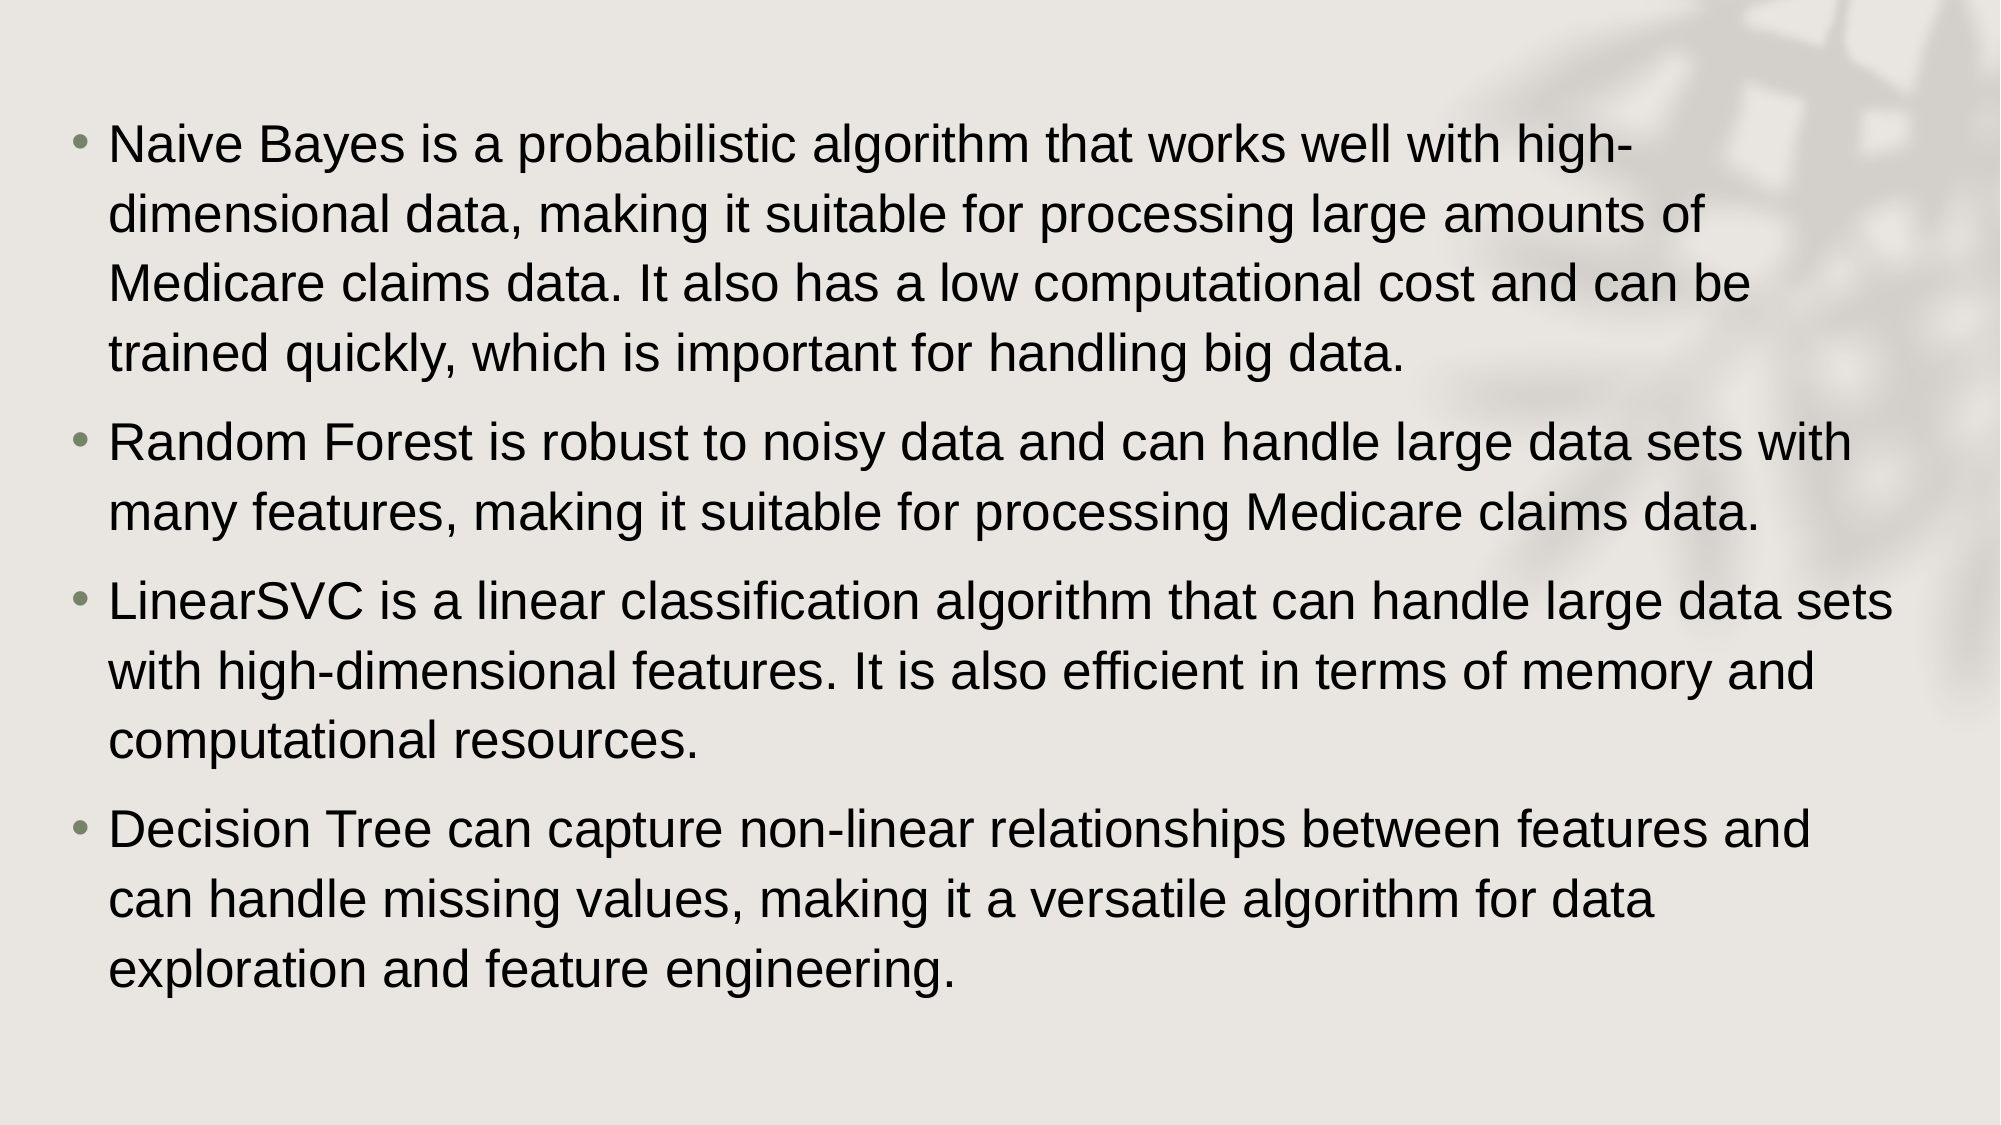

Naive Bayes is a probabilistic algorithm that works well with high-dimensional data, making it suitable for processing large amounts of Medicare claims data. It also has a low computational cost and can be trained quickly, which is important for handling big data.
Random Forest is robust to noisy data and can handle large data sets with many features, making it suitable for processing Medicare claims data.
LinearSVC is a linear classification algorithm that can handle large data sets with high-dimensional features. It is also efficient in terms of memory and computational resources.
Decision Tree can capture non-linear relationships between features and can handle missing values, making it a versatile algorithm for data exploration and feature engineering.